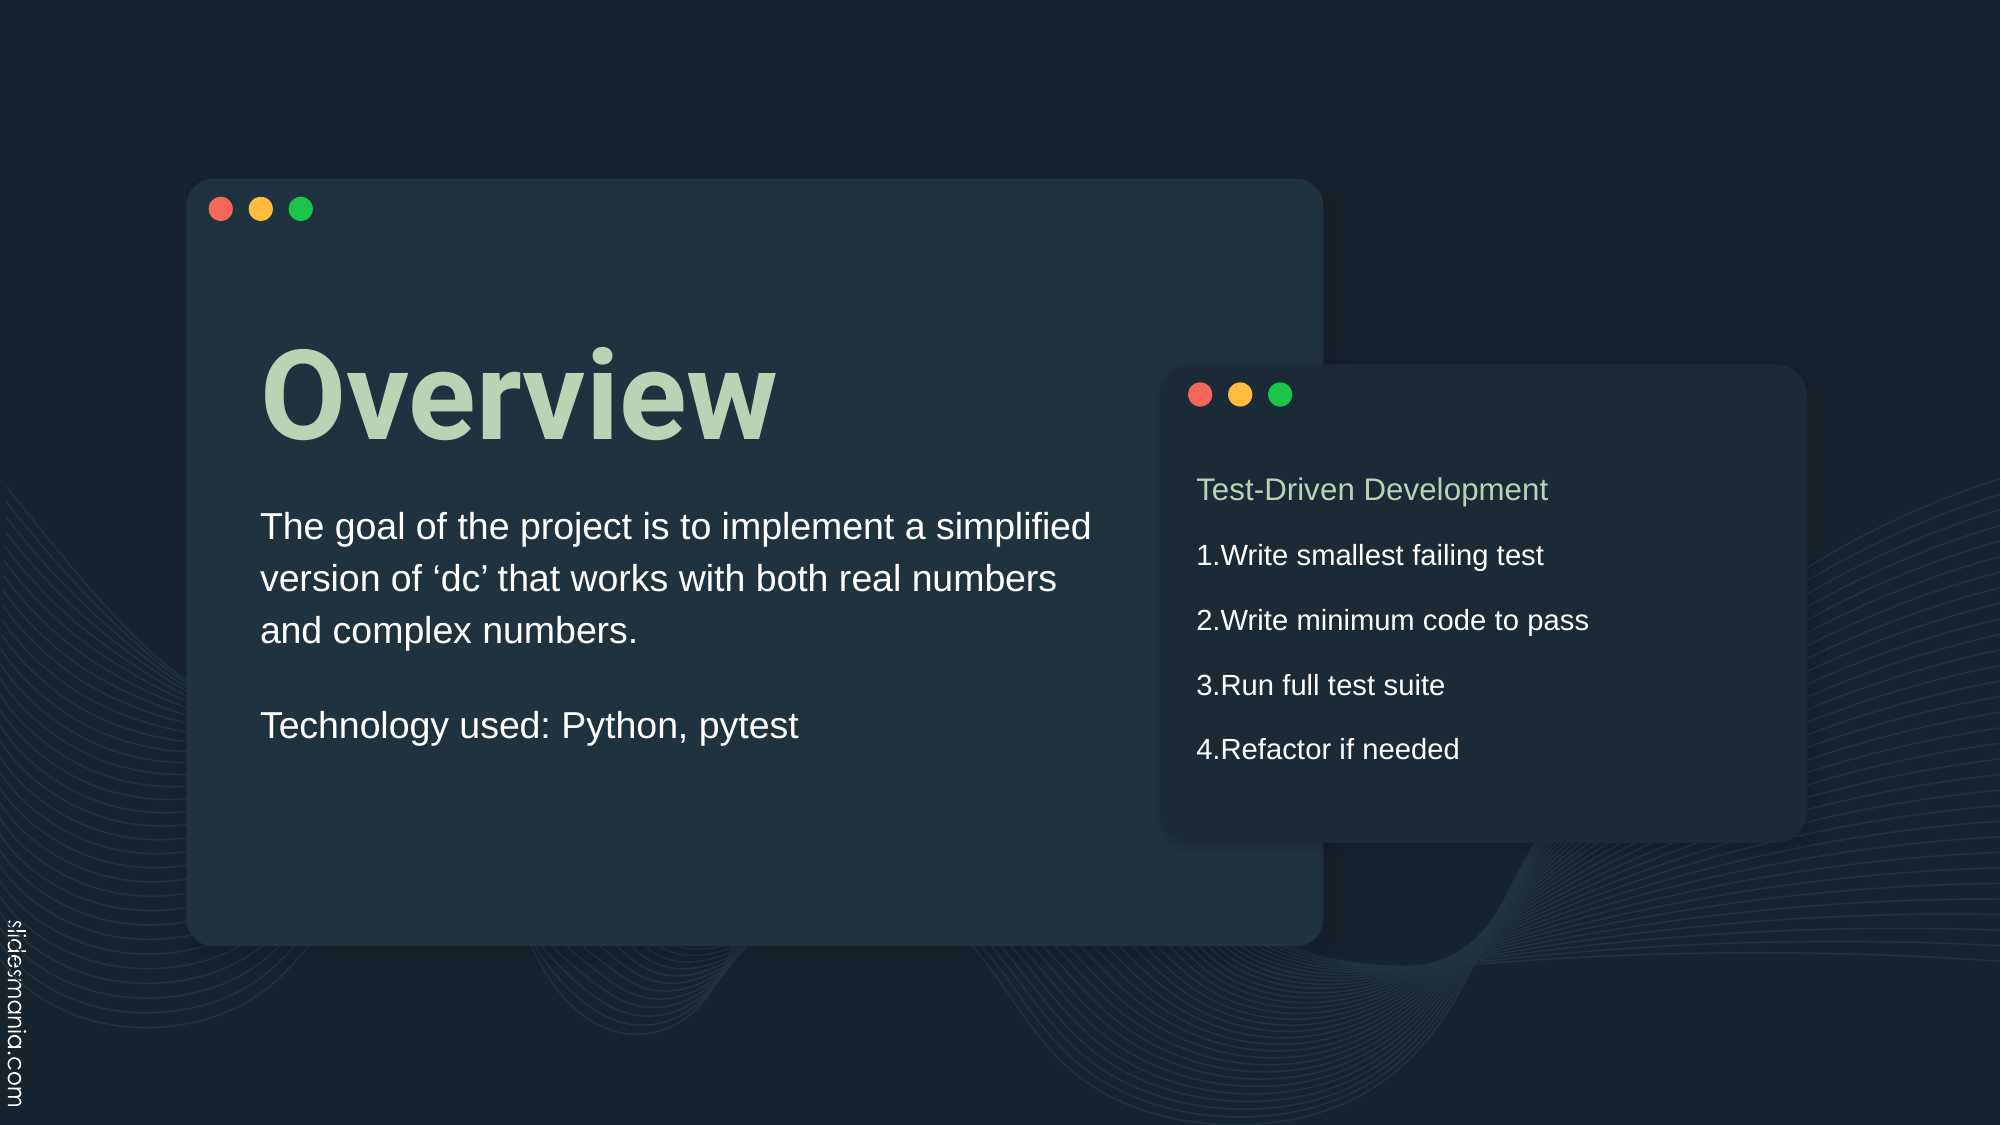

# Overview
Test-Driven Development
1.Write smallest failing test
2.Write minimum code to pass
3.Run full test suite
4.Refactor if needed

The goal of the project is to implement a simplified version of ‘dc’ that works with both real numbers and complex numbers.
Technology used: Python, pytest